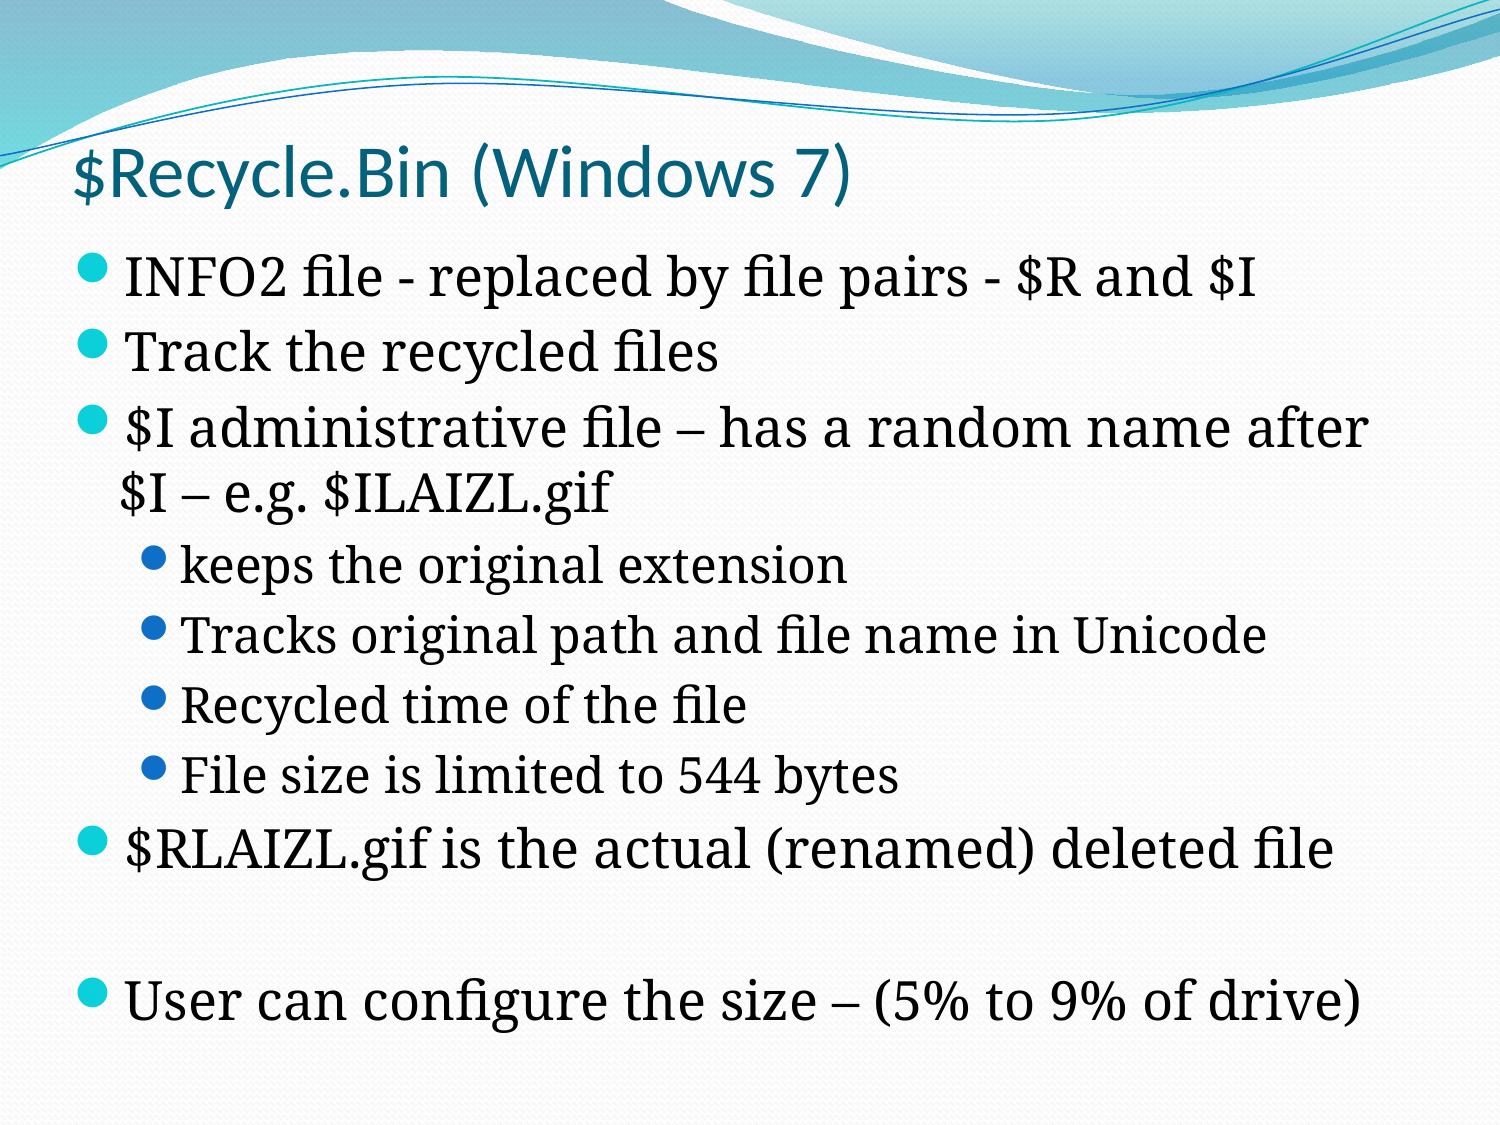

# $Recycle.Bin (Windows 7)
INFO2 file - replaced by file pairs - $R and $I
Track the recycled files
$I administrative file – has a random name after $I – e.g. $ILAIZL.gif
keeps the original extension
Tracks original path and file name in Unicode
Recycled time of the file
File size is limited to 544 bytes
$RLAIZL.gif is the actual (renamed) deleted file

User can configure the size – (5% to 9% of drive)